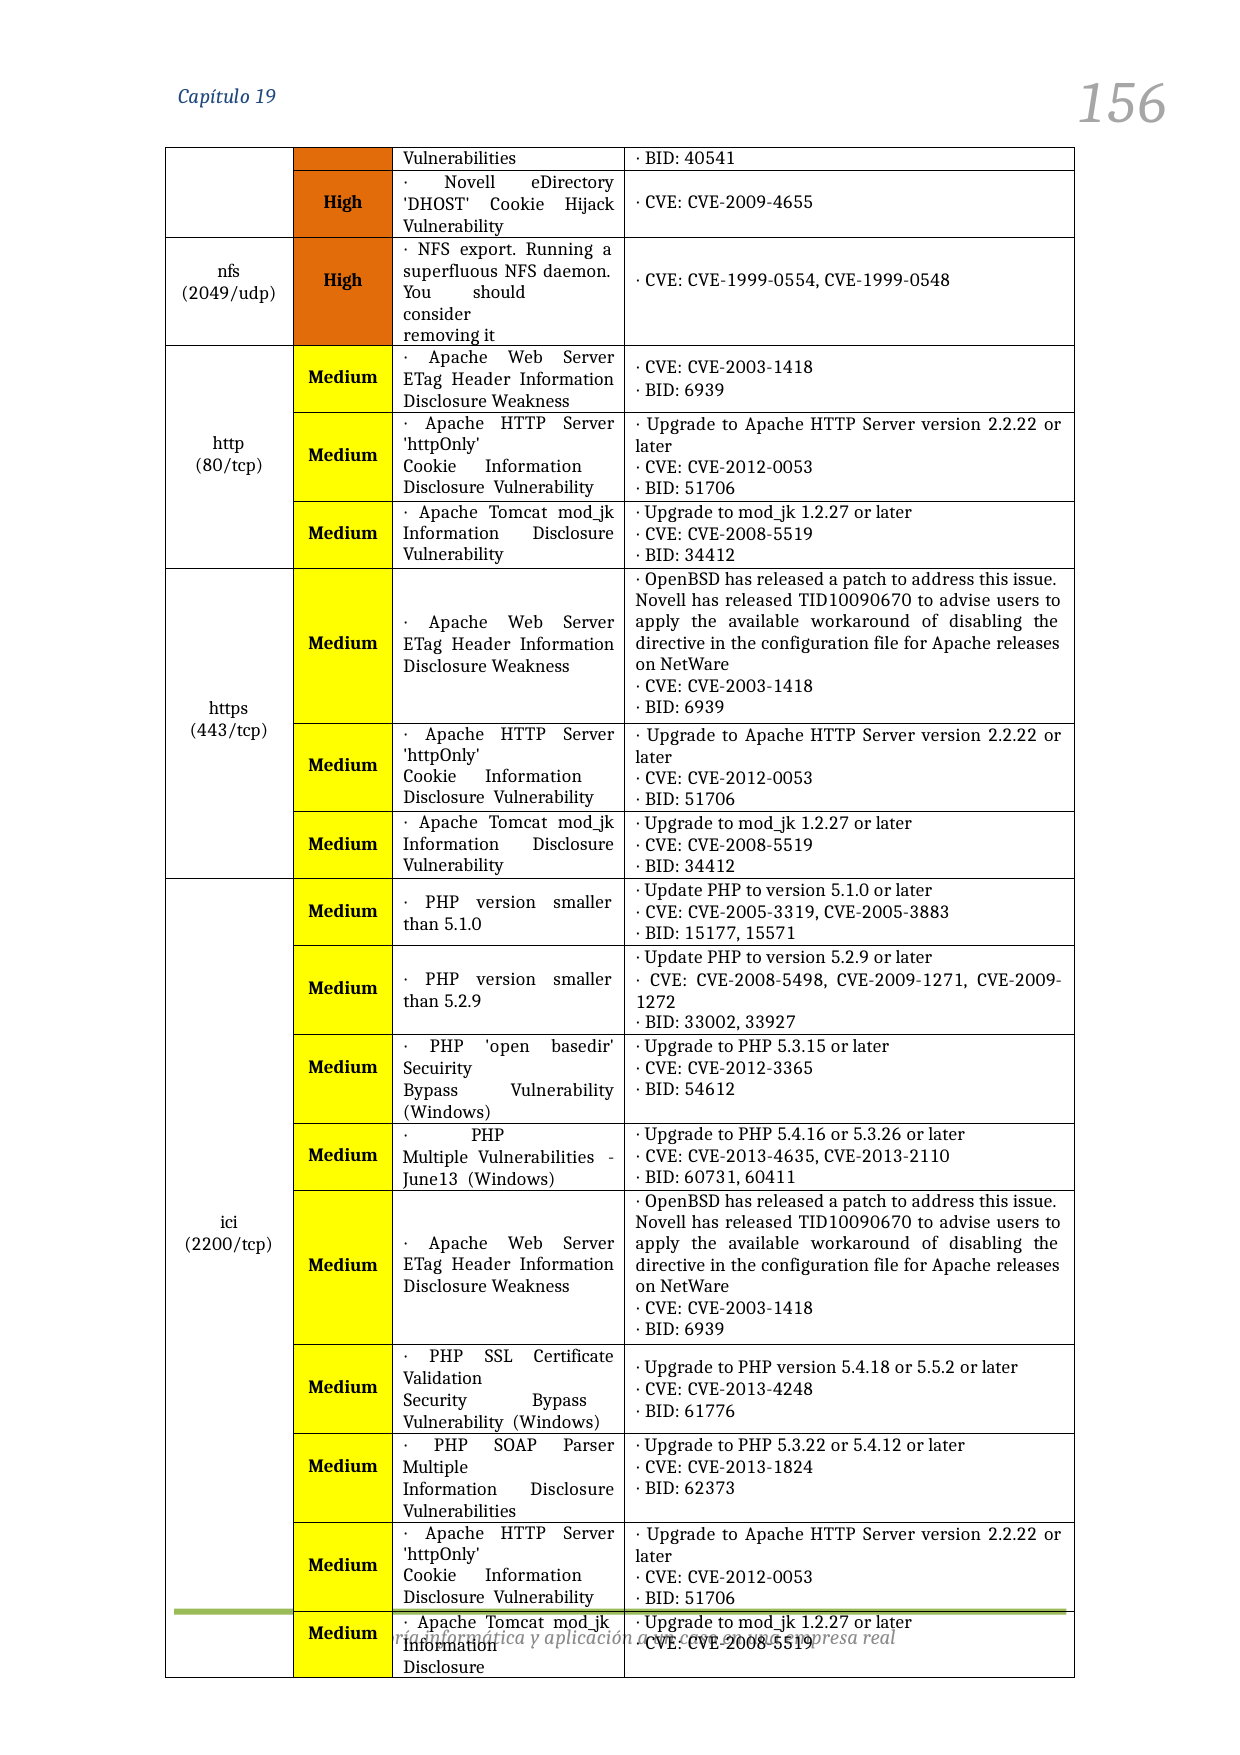

156
Capítulo 19
|  |  | Vulnerabilities | · BID: 40541 |
| --- | --- | --- | --- |
|  | High | · Novell eDirectory 'DHOST' Cookie Hijack Vulnerability | · CVE: CVE-2009-4655 |
| nfs (2049/udp) | High | · NFS export. Running a superfluous NFS daemon. You should consider removing it | · CVE: CVE-1999-0554, CVE-1999-0548 |
| http (80/tcp) | Medium | · Apache Web Server ETag Header Information Disclosure Weakness | · CVE: CVE-2003-1418 · BID: 6939 |
|  | Medium | · Apache HTTP Server 'httpOnly' Cookie Information Disclosure Vulnerability | · Upgrade to Apache HTTP Server version 2.2.22 or later · CVE: CVE-2012-0053 · BID: 51706 |
|  | Medium | · Apache Tomcat mod\_jk Information Disclosure Vulnerability | · Upgrade to mod\_jk 1.2.27 or later · CVE: CVE-2008-5519 · BID: 34412 |
| https (443/tcp) | Medium | · Apache Web Server ETag Header Information Disclosure Weakness | · OpenBSD has released a patch to address this issue. Novell has released TID10090670 to advise users to apply the available workaround of disabling the directive in the configuration file for Apache releases on NetWare · CVE: CVE-2003-1418 · BID: 6939 |
|  | Medium | · Apache HTTP Server 'httpOnly' Cookie Information Disclosure Vulnerability | · Upgrade to Apache HTTP Server version 2.2.22 or later · CVE: CVE-2012-0053 · BID: 51706 |
|  | Medium | · Apache Tomcat mod\_jk Information Disclosure Vulnerability | · Upgrade to mod\_jk 1.2.27 or later · CVE: CVE-2008-5519 · BID: 34412 |
| ici (2200/tcp) | Medium | · PHP version smaller than 5.1.0 | · Update PHP to version 5.1.0 or later · CVE: CVE-2005-3319, CVE-2005-3883 · BID: 15177, 15571 |
|  | Medium | · PHP version smaller than 5.2.9 | · Update PHP to version 5.2.9 or later · CVE: CVE-2008-5498, CVE-2009-1271, CVE-2009- 1272 · BID: 33002, 33927 |
|  | Medium | · PHP 'open basedir' Secuirity Bypass Vulnerability (Windows) | · Upgrade to PHP 5.3.15 or later · CVE: CVE-2012-3365 · BID: 54612 |
|  | Medium | · PHP Multiple Vulnerabilities - June13 (Windows) | · Upgrade to PHP 5.4.16 or 5.3.26 or later · CVE: CVE-2013-4635, CVE-2013-2110 · BID: 60731, 60411 |
|  | Medium | · Apache Web Server ETag Header Information Disclosure Weakness | · OpenBSD has released a patch to address this issue. Novell has released TID10090670 to advise users to apply the available workaround of disabling the directive in the configuration file for Apache releases on NetWare · CVE: CVE-2003-1418 · BID: 6939 |
|  | Medium | · PHP SSL Certificate Validation Security Bypass Vulnerability (Windows) | · Upgrade to PHP version 5.4.18 or 5.5.2 or later · CVE: CVE-2013-4248 · BID: 61776 |
|  | Medium | · PHP SOAP Parser Multiple Information Disclosure Vulnerabilities | · Upgrade to PHP 5.3.22 or 5.4.12 or later · CVE: CVE-2013-1824 · BID: 62373 |
|  | Medium | · Apache HTTP Server 'httpOnly' Cookie Information Disclosure Vulnerability | · Upgrade to Apache HTTP Server version 2.2.22 or later · CVE: CVE-2012-0053 · BID: 51706 |
|  | Medium | · Apache Tomcat mod\_jk Information Disclosure | · Upgrade to mod\_jk 1.2.27 or later · CVE: CVE-2008-5519 |

Auditoría informática y aplicación a un caso en una empresa real